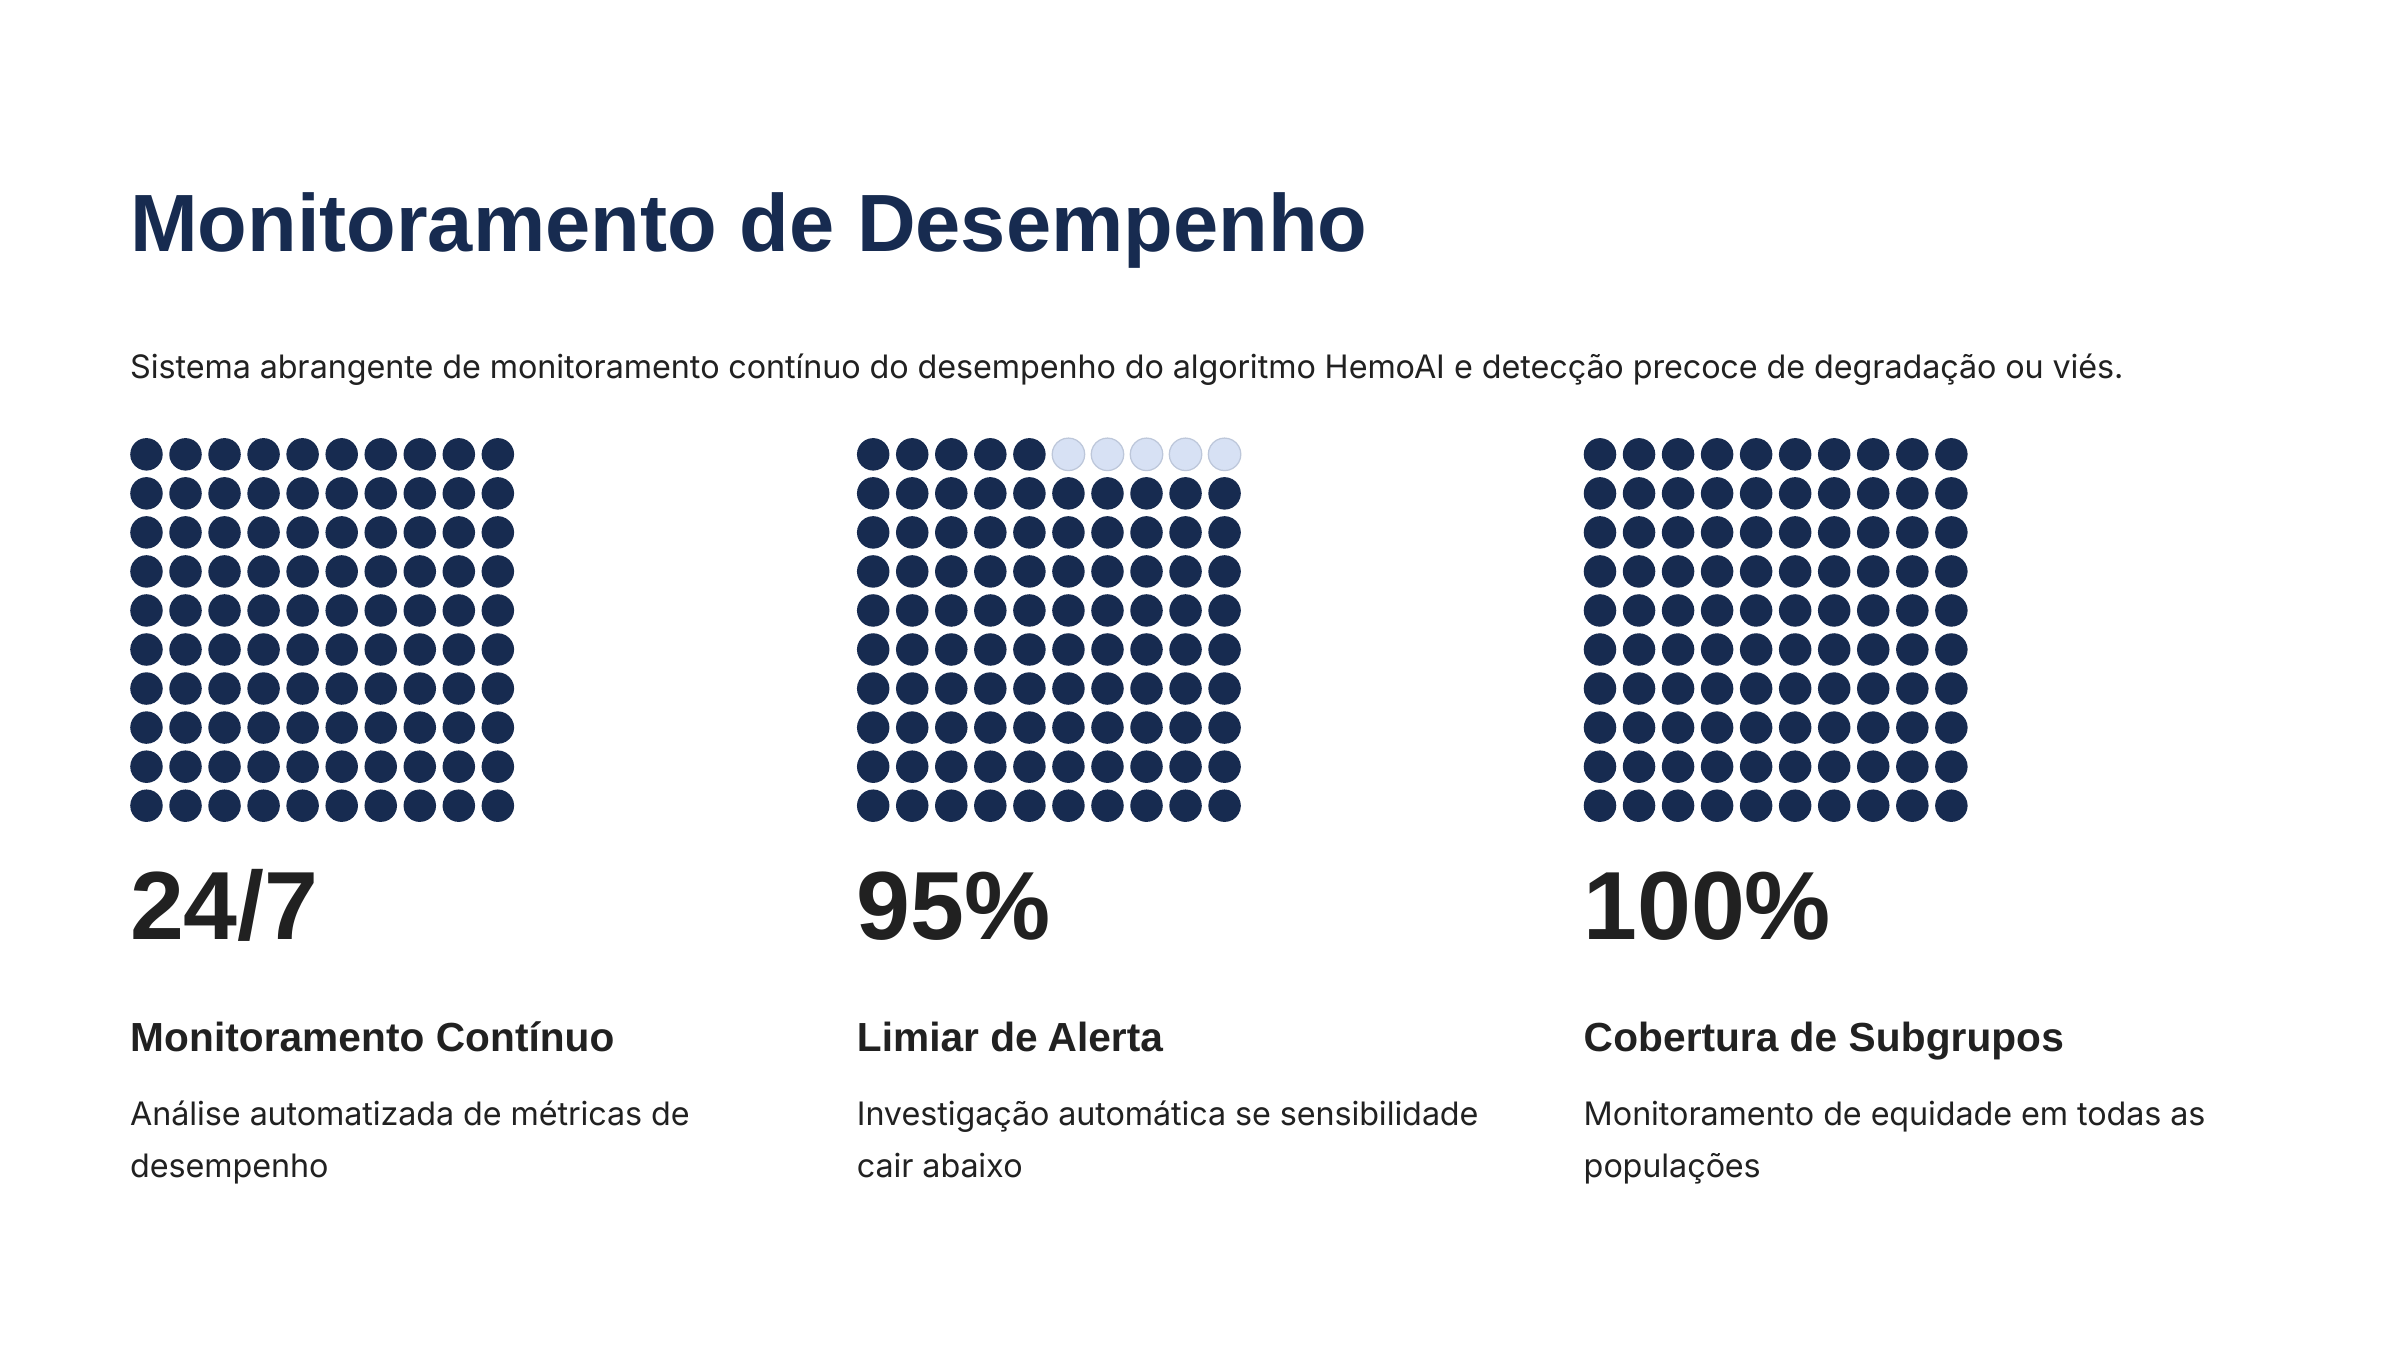

Monitoramento de Desempenho
Sistema abrangente de monitoramento contínuo do desempenho do algoritmo HemoAI e detecção precoce de degradação ou viés.

24/7
95%
100%
Monitoramento Contínuo
Limiar de Alerta
Cobertura de Subgrupos
Análise automatizada de métricas de desempenho
Investigação automática se sensibilidade cair abaixo
Monitoramento de equidade em todas as populações